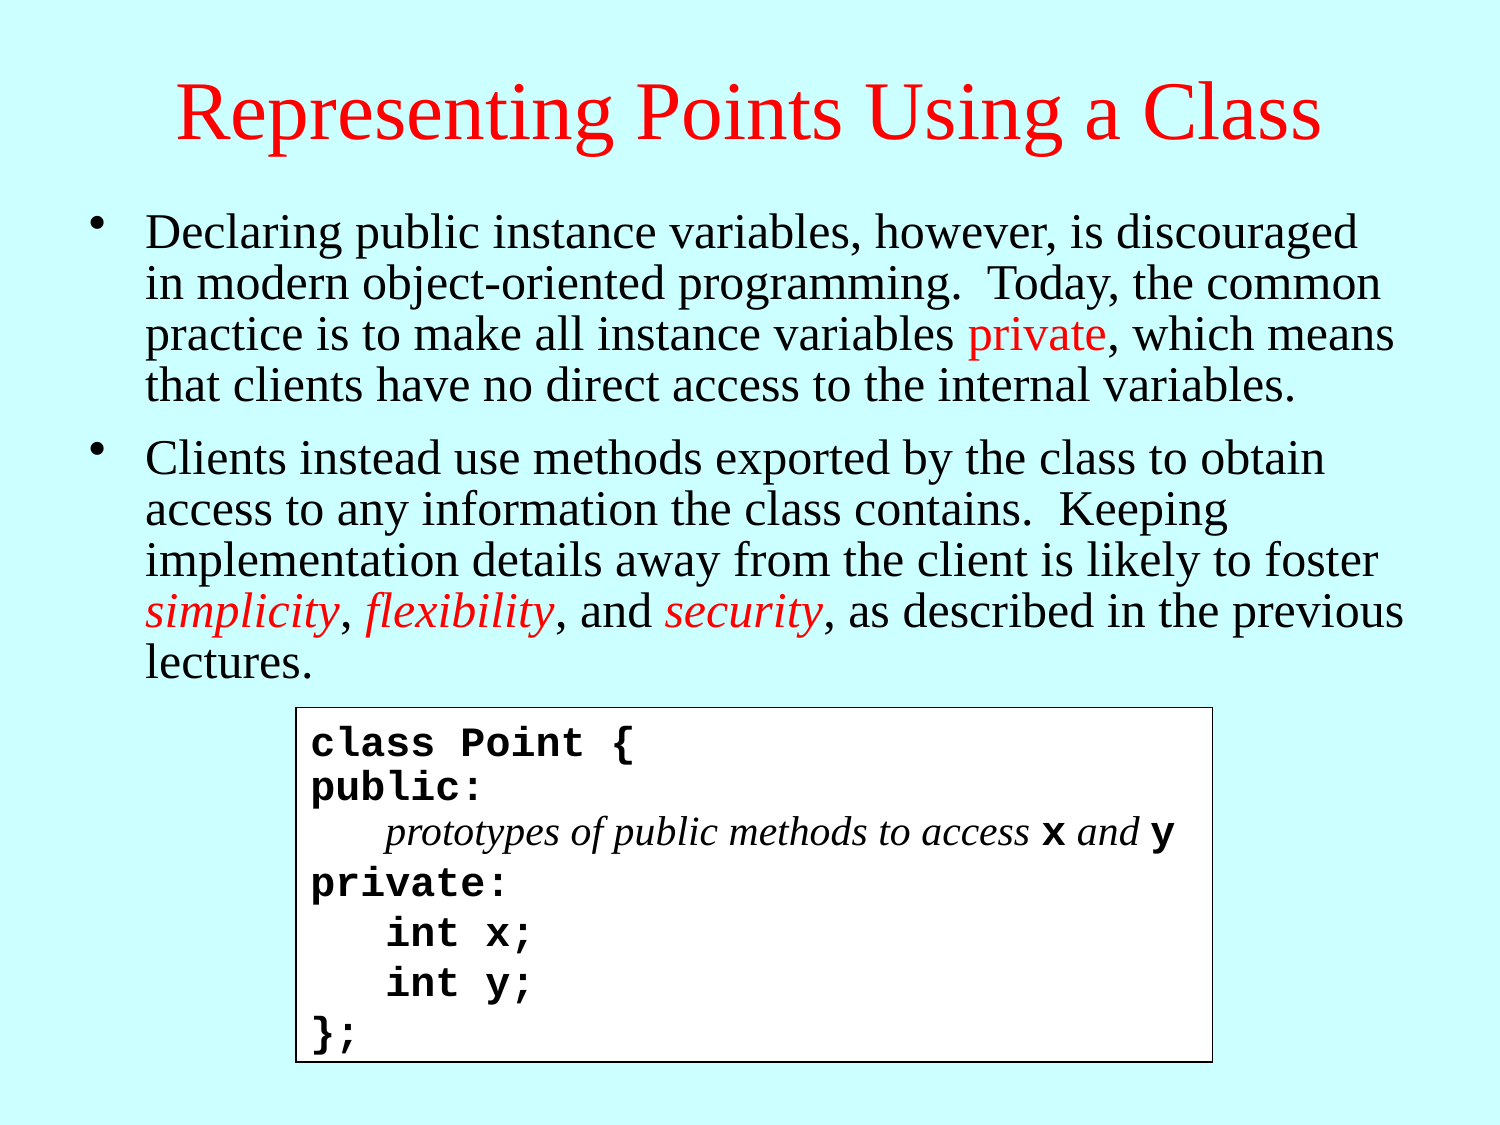

# Representing Points Using a Class
Declaring public instance variables, however, is discouraged in modern object-oriented programming.  Today, the common practice is to make all instance variables private, which means that clients have no direct access to the internal variables.
Clients instead use methods exported by the class to obtain access to any information the class contains.  Keeping implementation details away from the client is likely to foster simplicity, flexibility, and security, as described in the previous lectures.
class Point {
public:
   prototypes of public methods to access x and y
private:
   int x;
   int y;
};